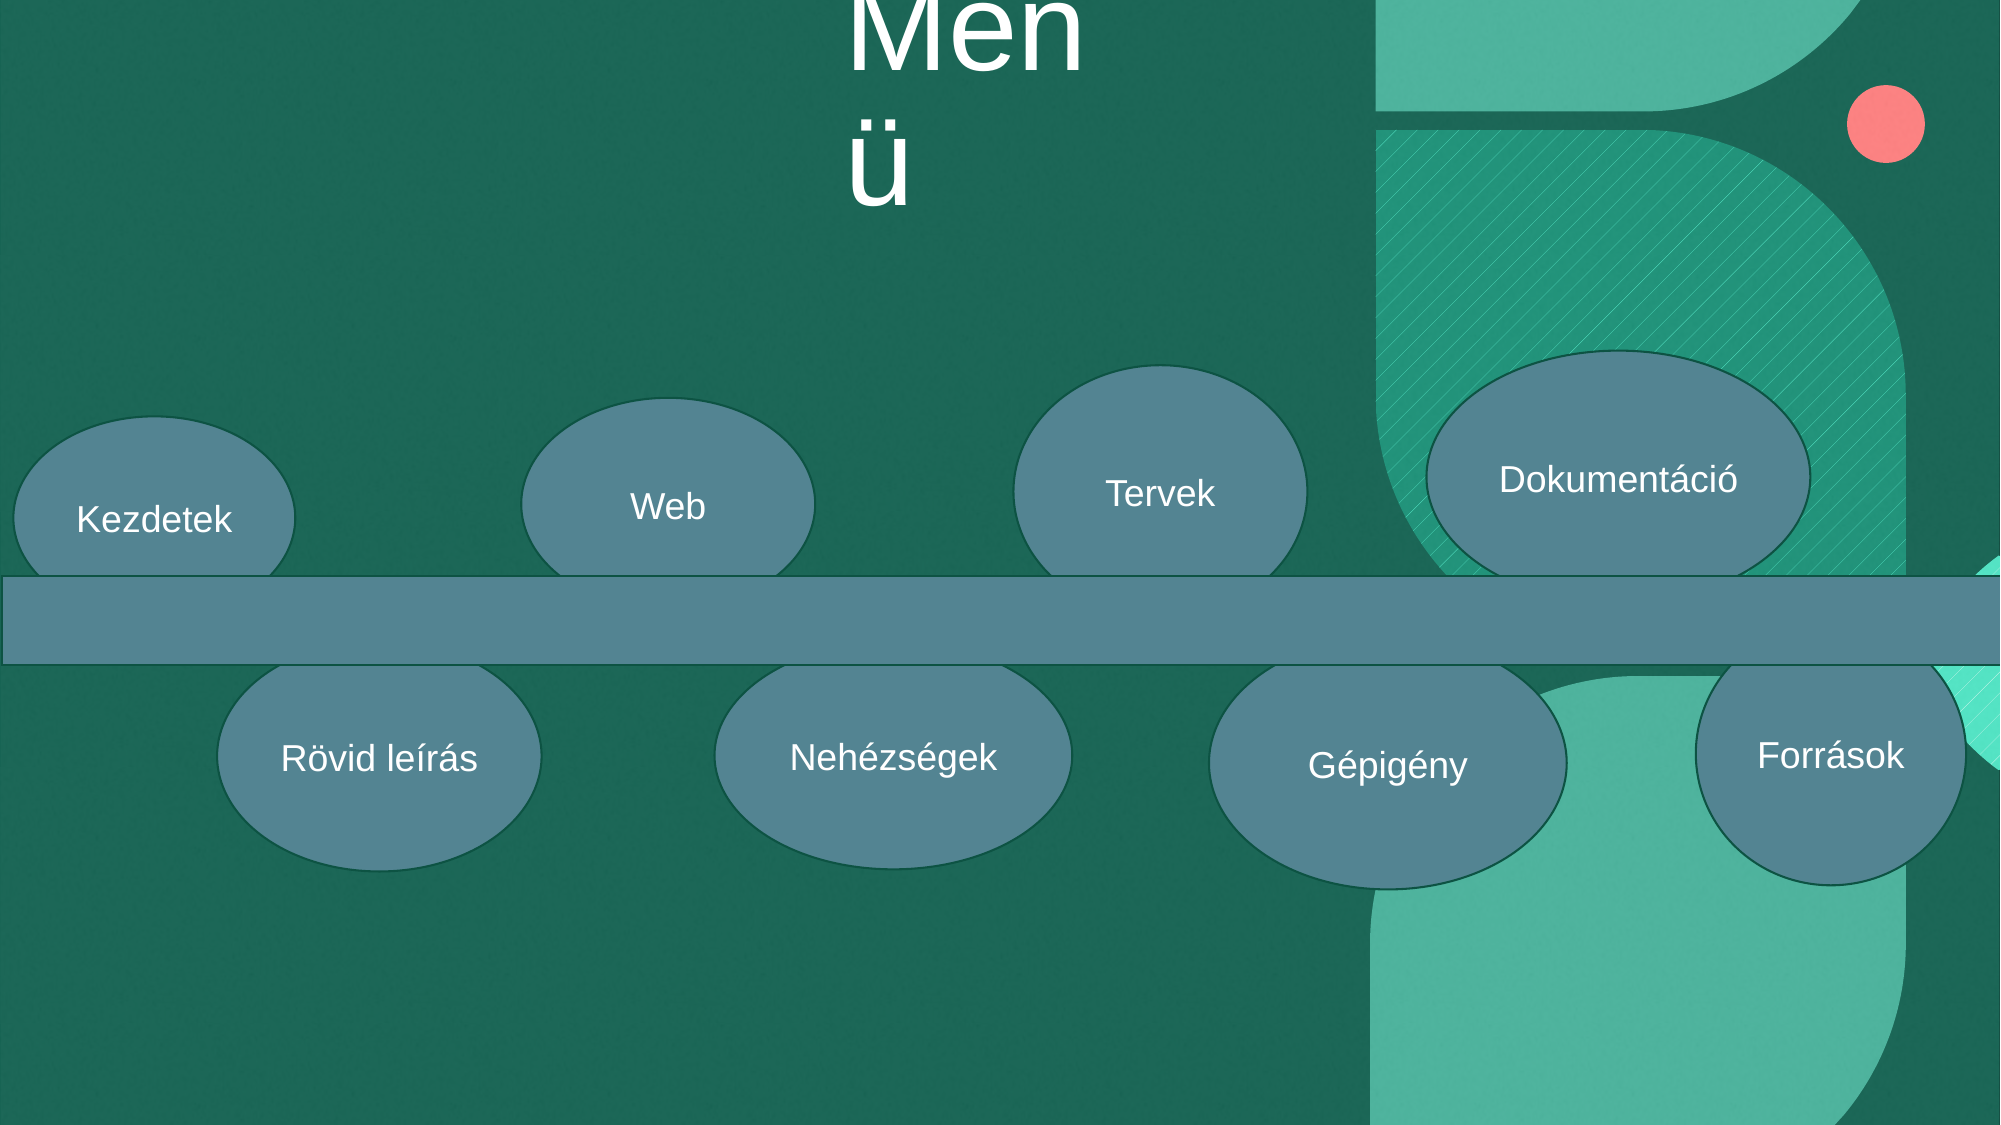

# Menü
Dokumentáció
Tervek
Web
Kezdetek
Források
Gépigény
Rövid leírás
Nehézségek

Indítás